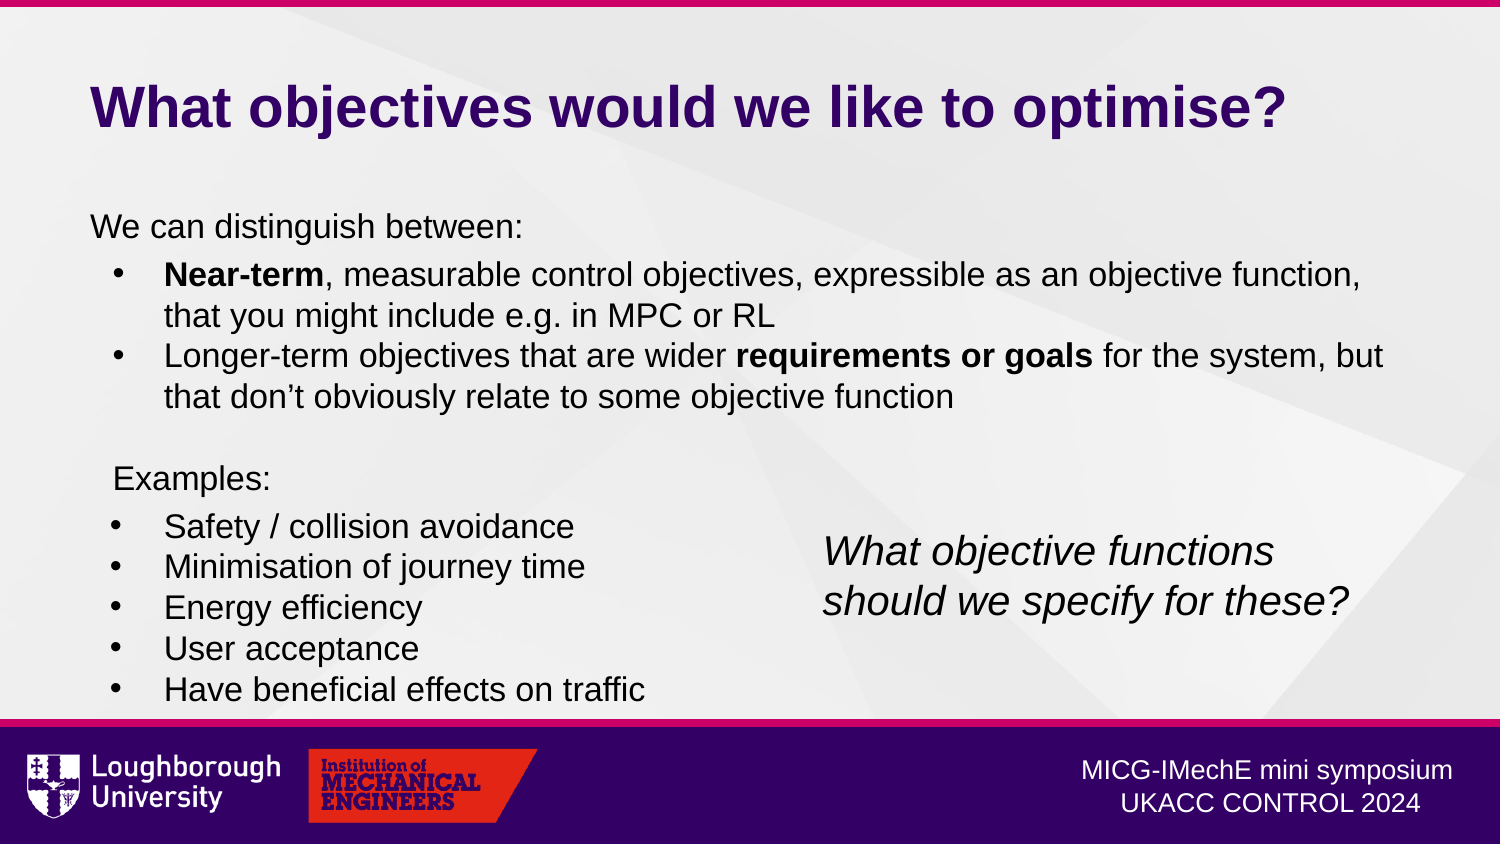

# What objectives would we like to optimise?
We can distinguish between:
Near-term, measurable control objectives, expressible as an objective function, that you might include e.g. in MPC or RL
Longer-term objectives that are wider requirements or goals for the system, but that don’t obviously relate to some objective function

Examples:
Safety / collision avoidance
Minimisation of journey time
Energy efficiency
User acceptance
Have beneficial effects on traffic

What objective functions should we specify for these?